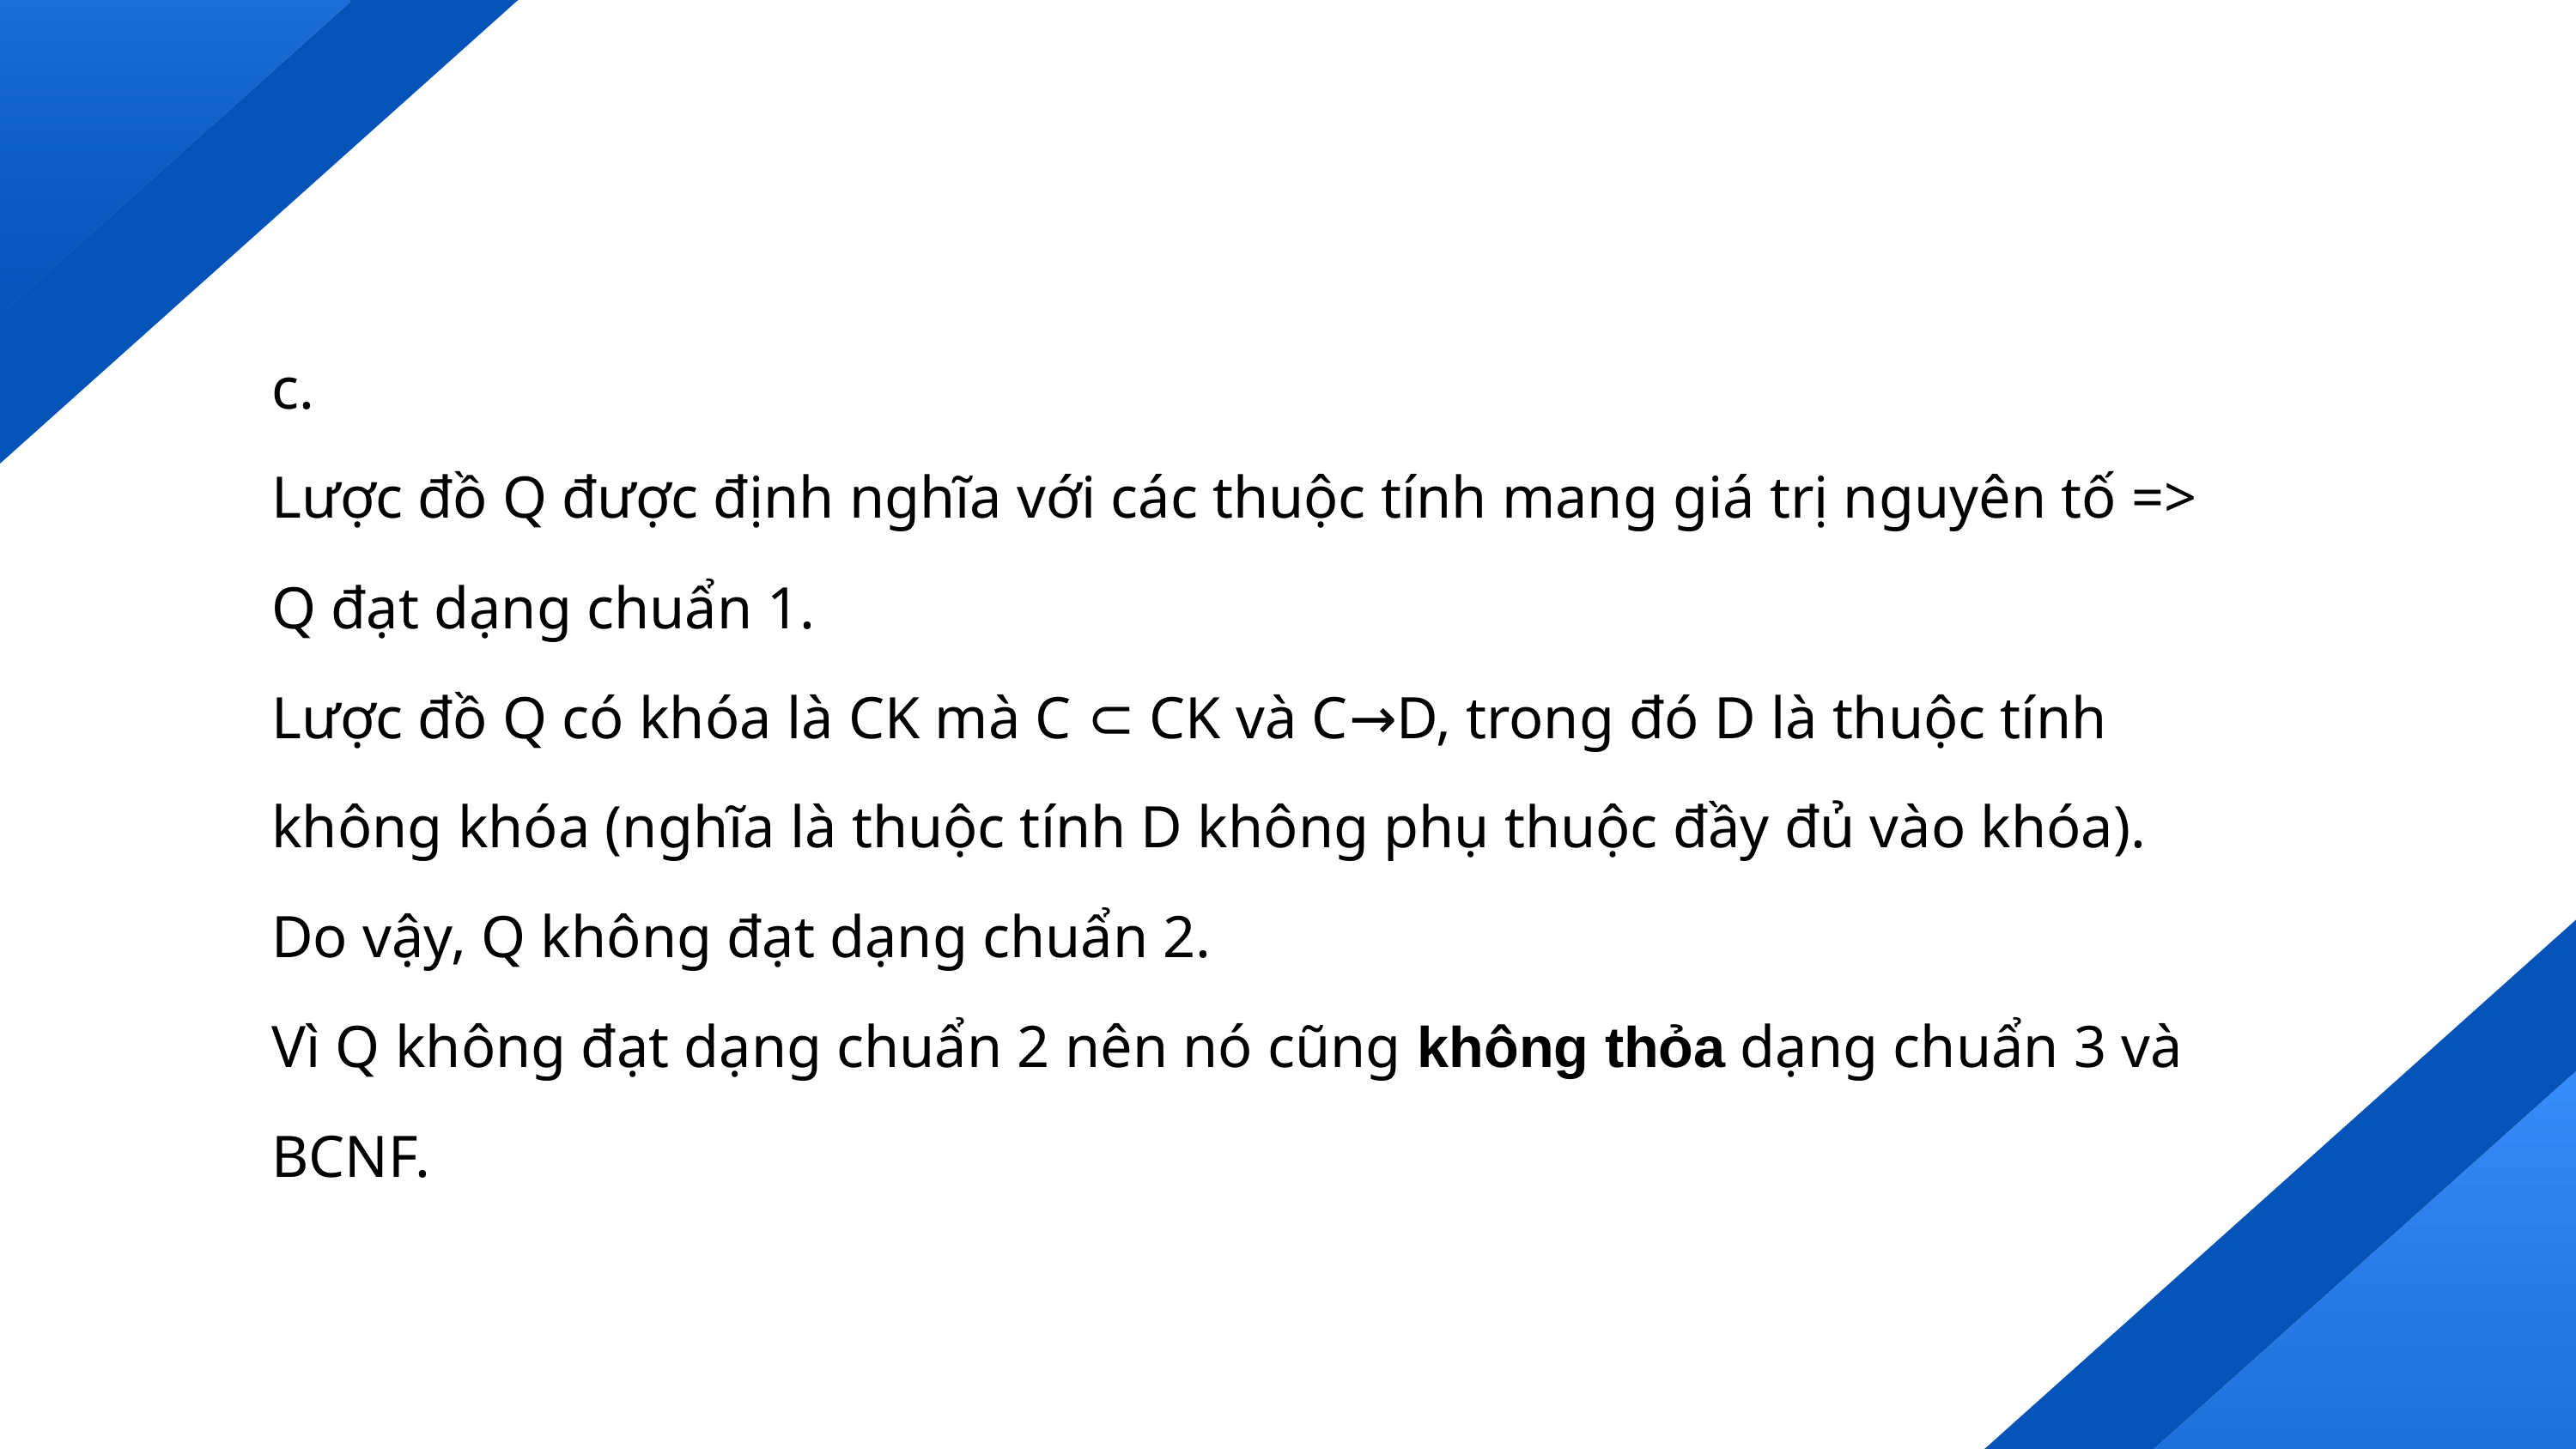

c.
Lược đồ Q được định nghĩa với các thuộc tính mang giá trị nguyên tố => Q đạt dạng chuẩn 1.
Lược đồ Q có khóa là CK mà C ⊂ CK và C→D, trong đó D là thuộc tính không khóa (nghĩa là thuộc tính D không phụ thuộc đầy đủ vào khóa). Do vậy, Q không đạt dạng chuẩn 2.
Vì Q không đạt dạng chuẩn 2 nên nó cũng không thỏa dạng chuẩn 3 và BCNF.